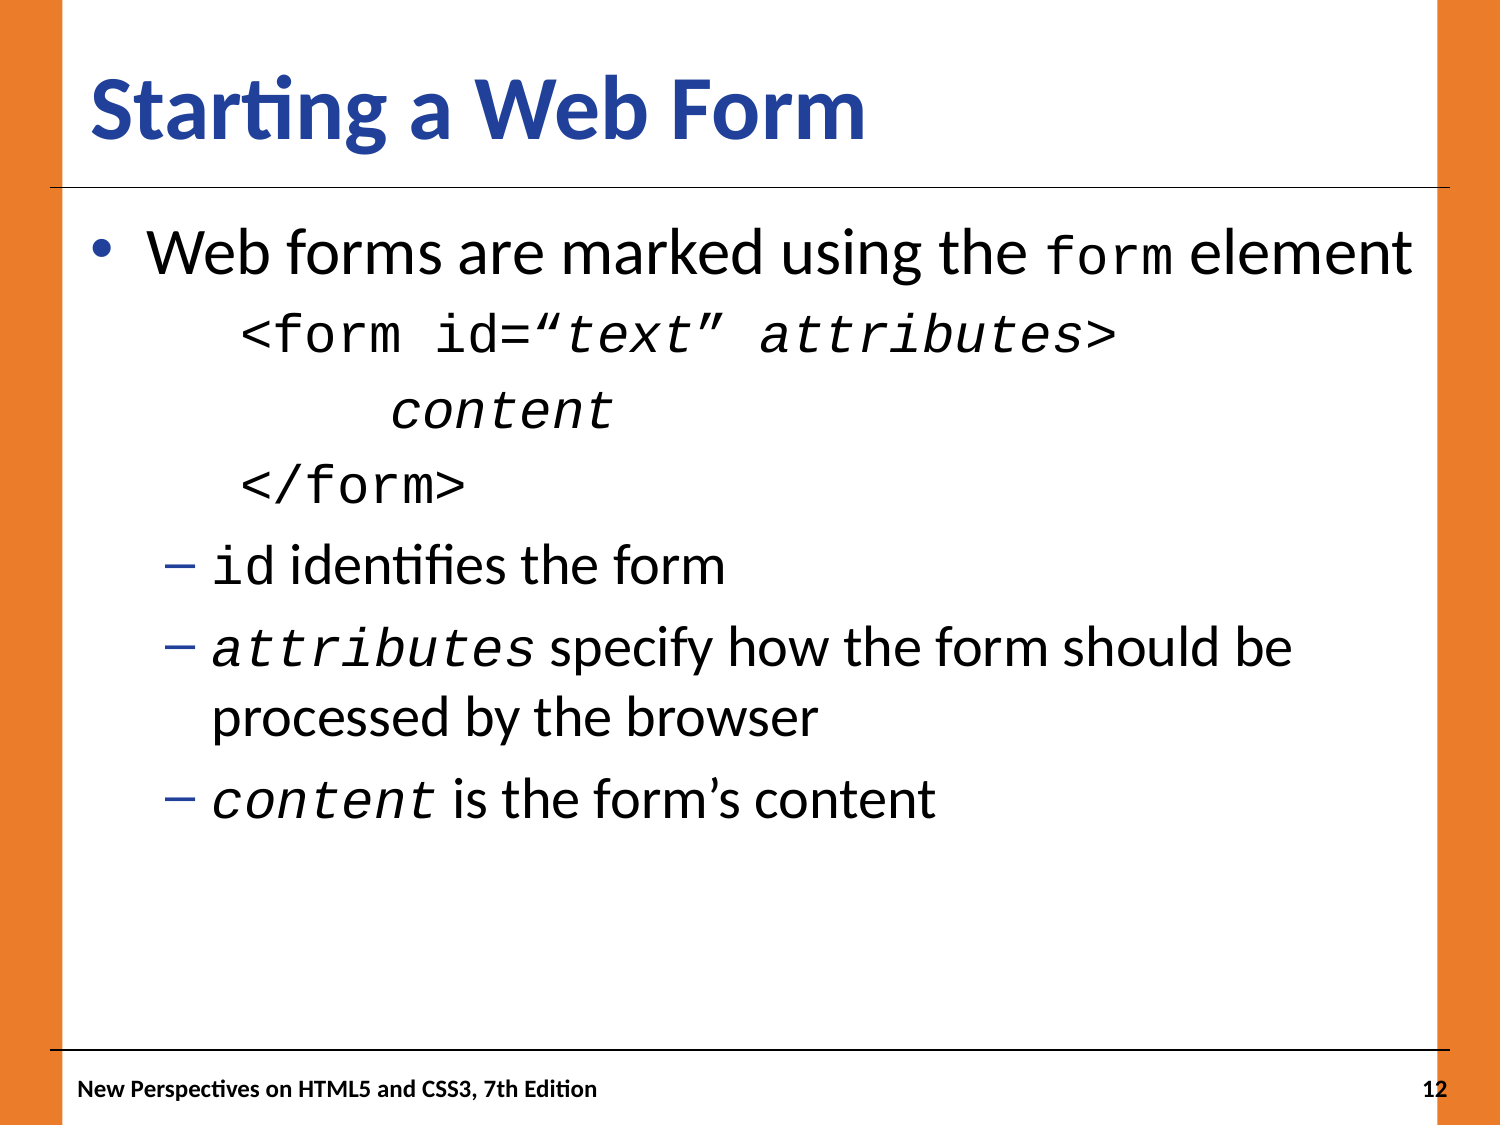

# Starting a Web Form
Web forms are marked using the form element
	<form id=“text” attributes>
		content
	</form>
id identifies the form
attributes specify how the form should be processed by the browser
content is the form’s content

New Perspectives on HTML5 and CSS3, 7th Edition
12